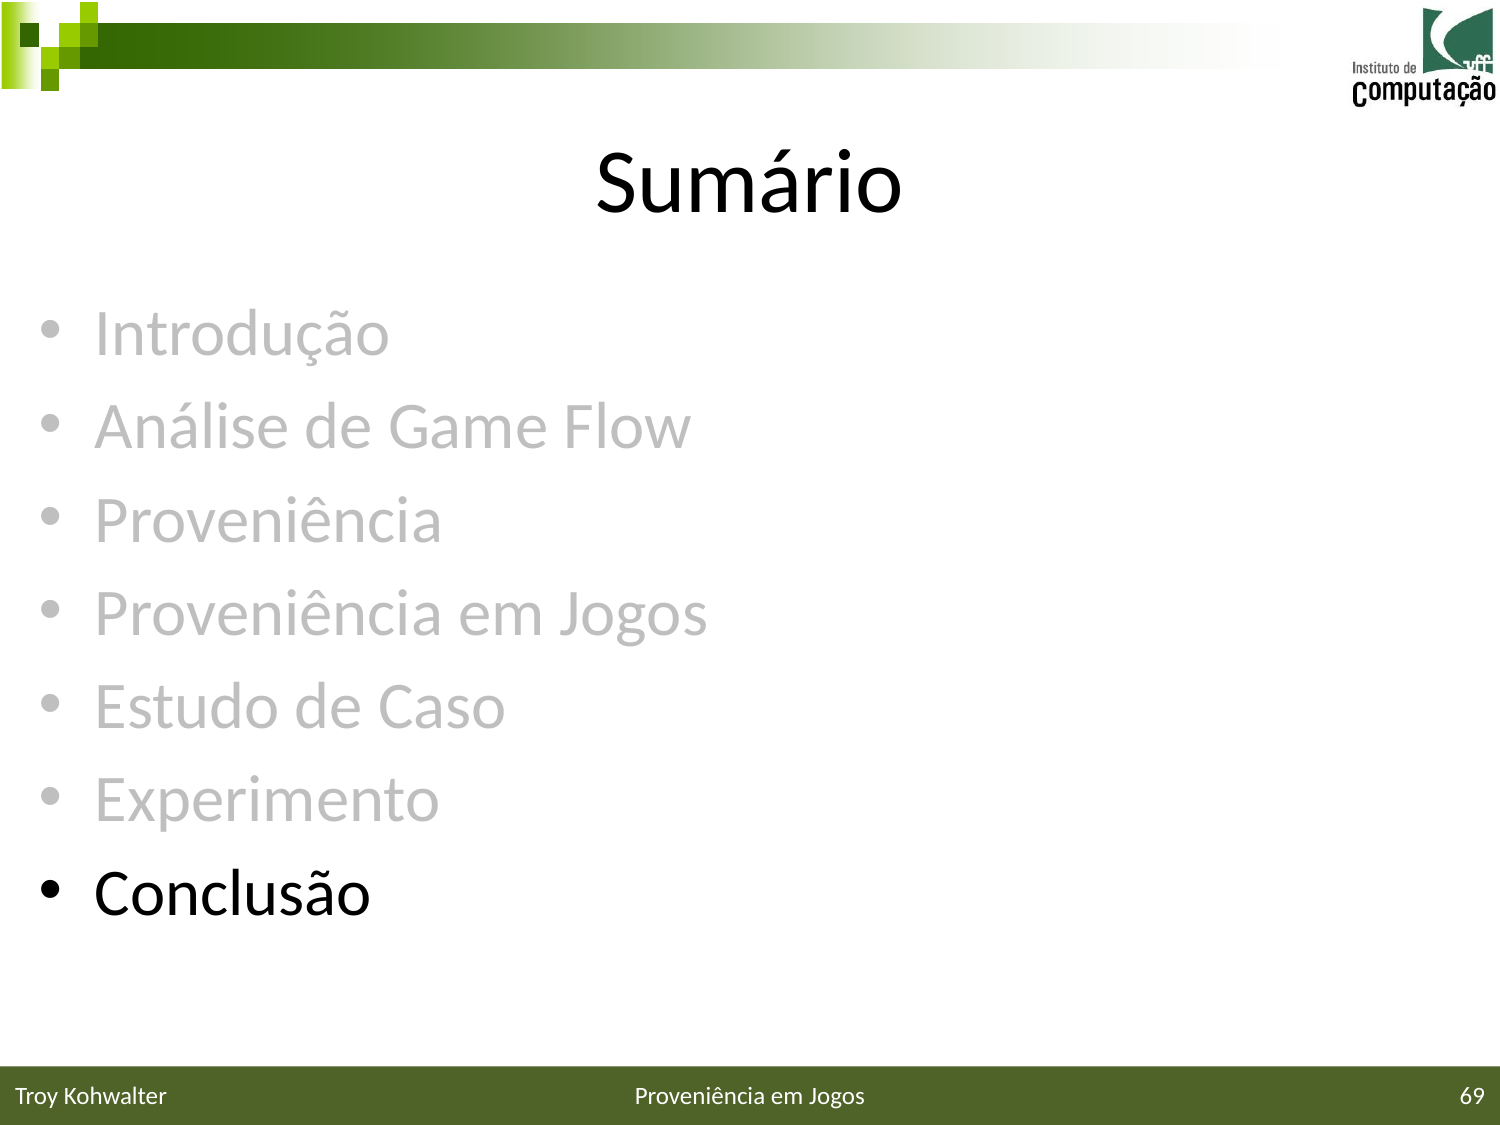

# Sumário
Introdução
Análise de Game Flow
Proveniência
Proveniência em Jogos
Estudo de Caso
Experimento
Conclusão
Troy Kohwalter
Proveniência em Jogos
69